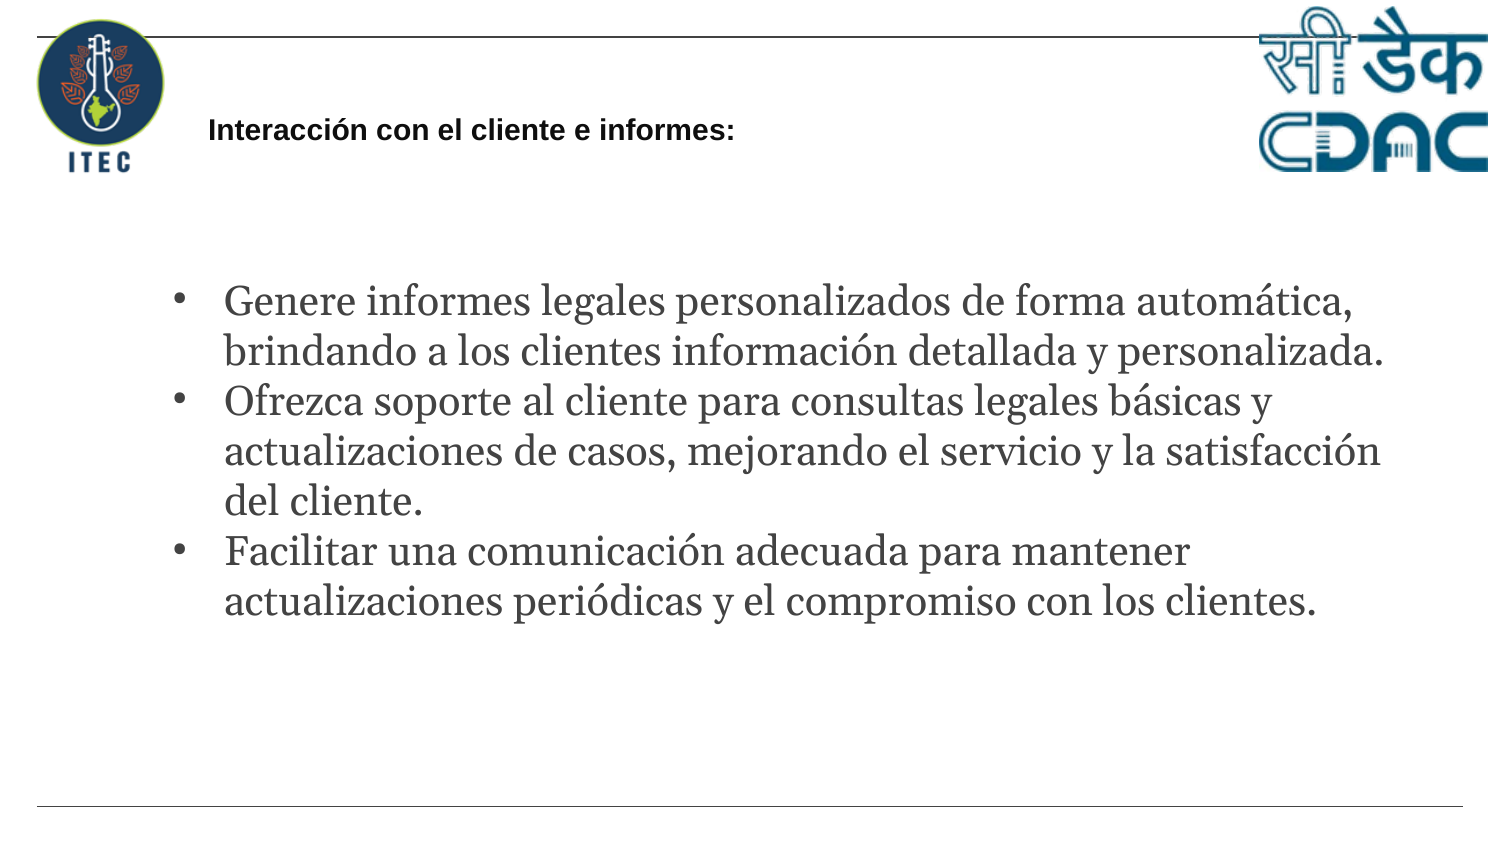

# Interacción con el cliente e informes:
Genere informes legales personalizados de forma automática, brindando a los clientes información detallada y personalizada.
Ofrezca soporte al cliente para consultas legales básicas y actualizaciones de casos, mejorando el servicio y la satisfacción del cliente.
Facilitar una comunicación adecuada para mantener actualizaciones periódicas y el compromiso con los clientes.